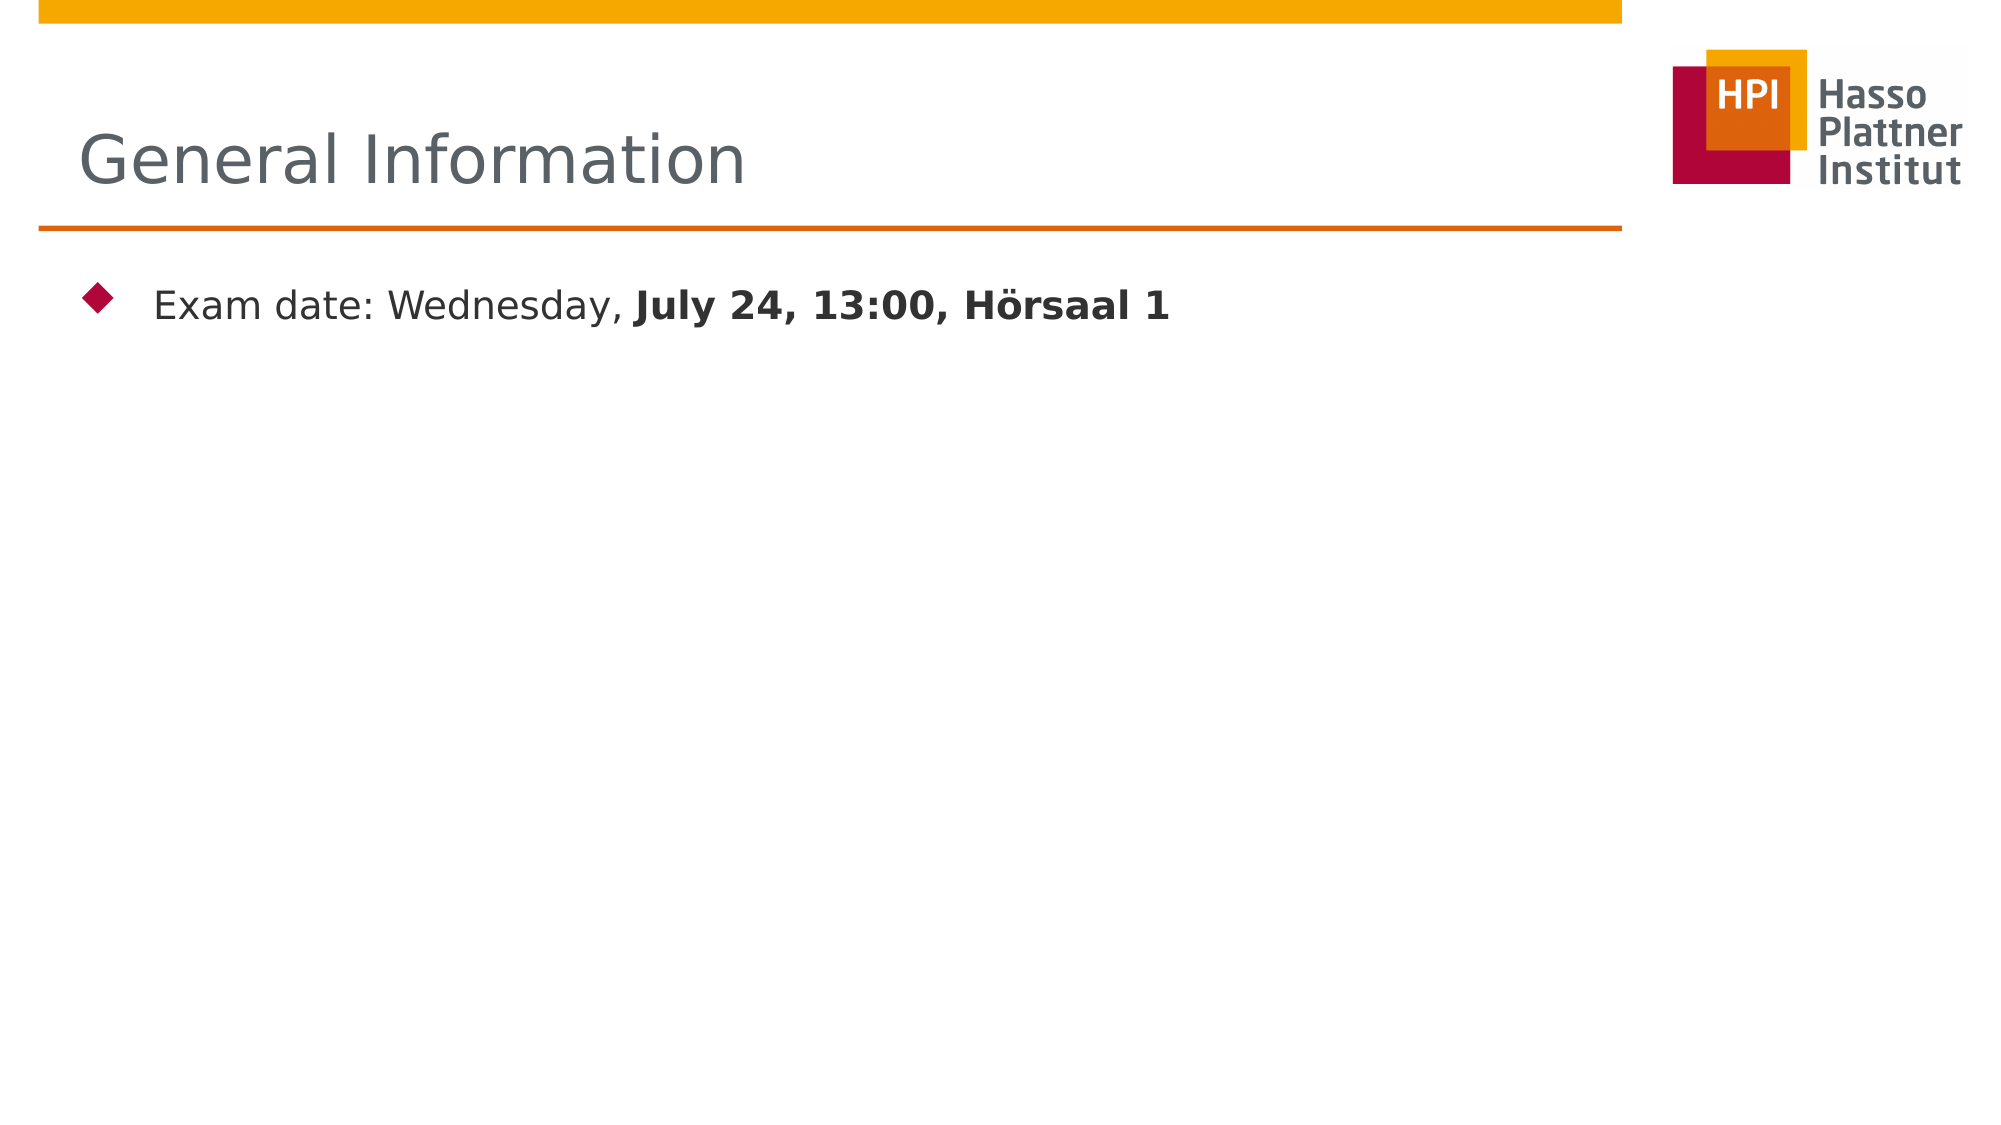

# General Information
Exam date: Wednesday, July 24, 13:00, Hörsaal 1